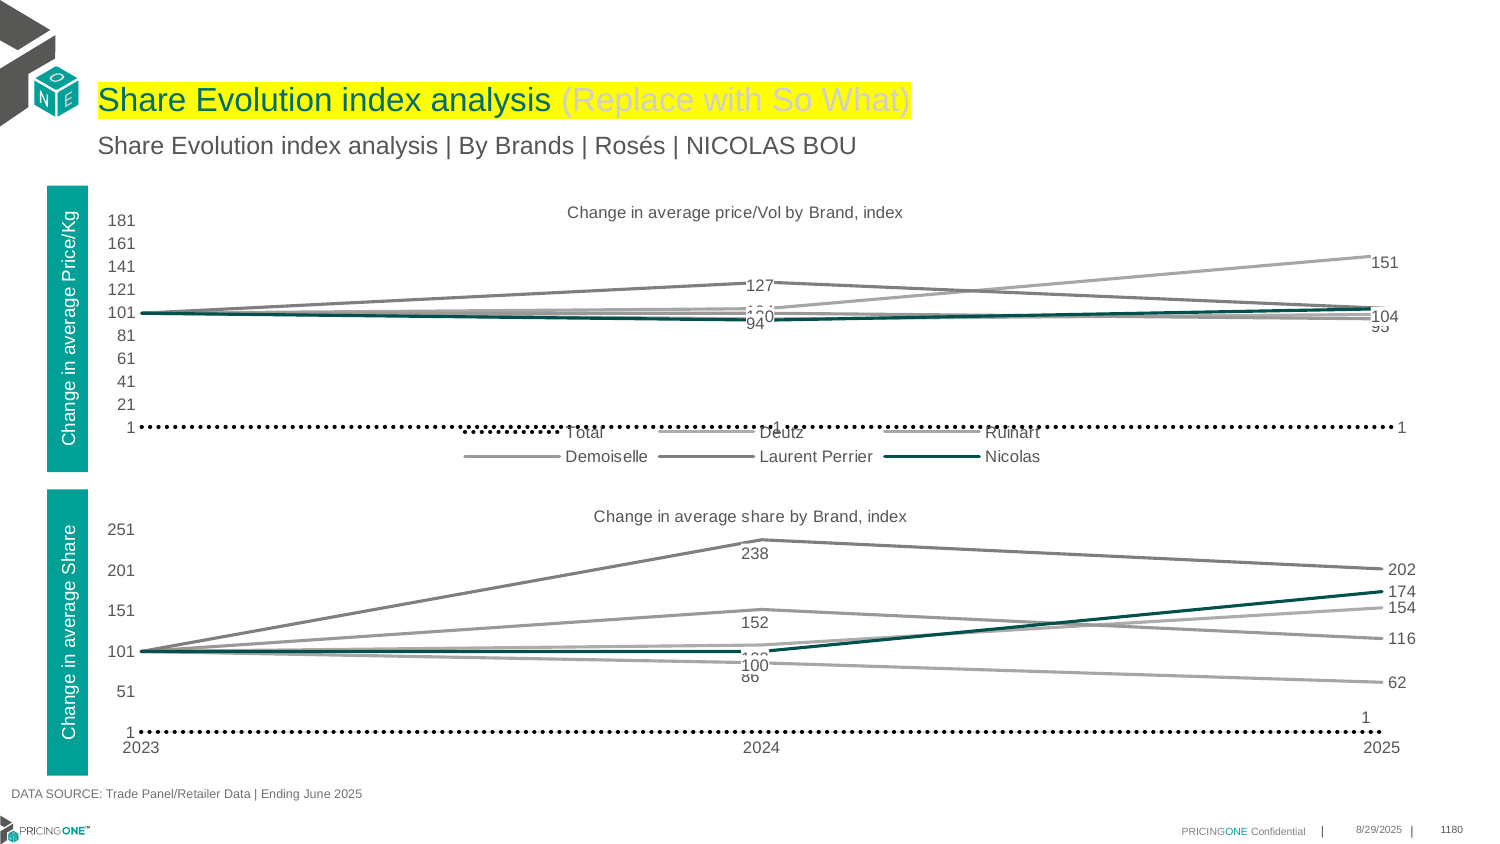

# Share Evolution index analysis (Replace with So What)
Share Evolution index analysis | By Brands | Rosés | NICOLAS BOU

### Chart: Change in average price/Vol by Brand, index

| Category | Total | Deutz | Ruinart | Demoiselle | Laurent Perrier | Nicolas |
|---|---|---|---|---|---|---|
| 2023 | 1.0 | 100.0 | 100.0 | 100.0 | 100.0 | 100.0 |
| 2024 | 1.0380330918958443 | 95.0 | 104.0 | 100.0 | 127.0 | 94.0 |
| 2025 | 0.9431695580713138 | 99.0 | 151.0 | 95.0 | 104.0 | 104.0 |
Change in average Price/Kg

### Chart: Change in average share by Brand, index

| Category | Total | Deutz | Ruinart | Demoiselle | Laurent Perrier | Nicolas |
|---|---|---|---|---|---|---|
| 2023 | 1.0 | 100.0 | 100.0 | 100.0 | 100.0 | 100.0 |
| 2024 | 1.0 | 108.0 | 86.0 | 152.0 | 238.0 | 100.0 |
| 2025 | 1.0 | 154.0 | 62.0 | 116.0 | 202.0 | 174.0 |
Change in average Share
DATA SOURCE: Trade Panel/Retailer Data | Ending June 2025

8/29/2025
1180